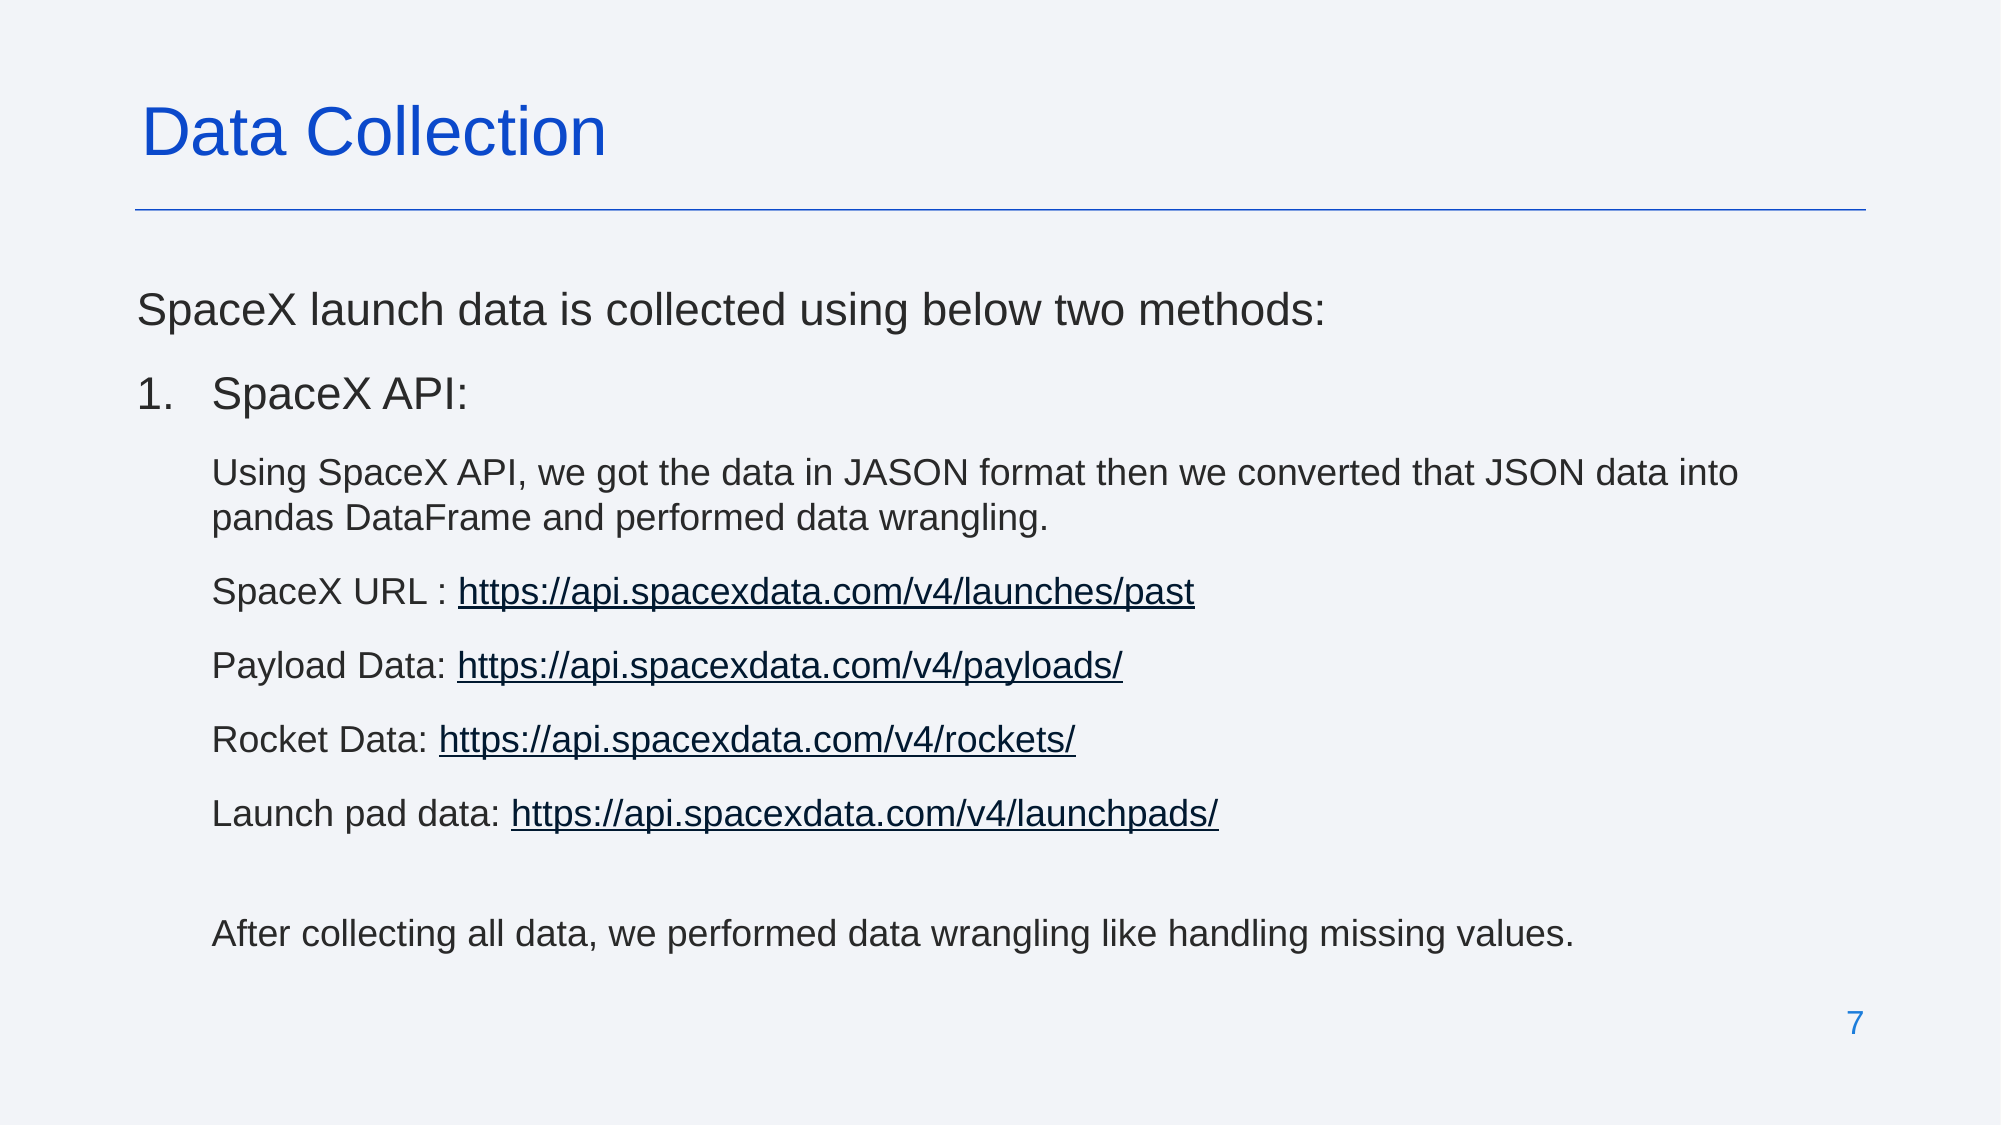

Data Collection
SpaceX launch data is collected using below two methods:
SpaceX API:
Using SpaceX API, we got the data in JASON format then we converted that JSON data into pandas DataFrame and performed data wrangling.
SpaceX URL : https://api.spacexdata.com/v4/launches/past
Payload Data: https://api.spacexdata.com/v4/payloads/
Rocket Data: https://api.spacexdata.com/v4/rockets/
Launch pad data: https://api.spacexdata.com/v4/launchpads/
After collecting all data, we performed data wrangling like handling missing values.

7